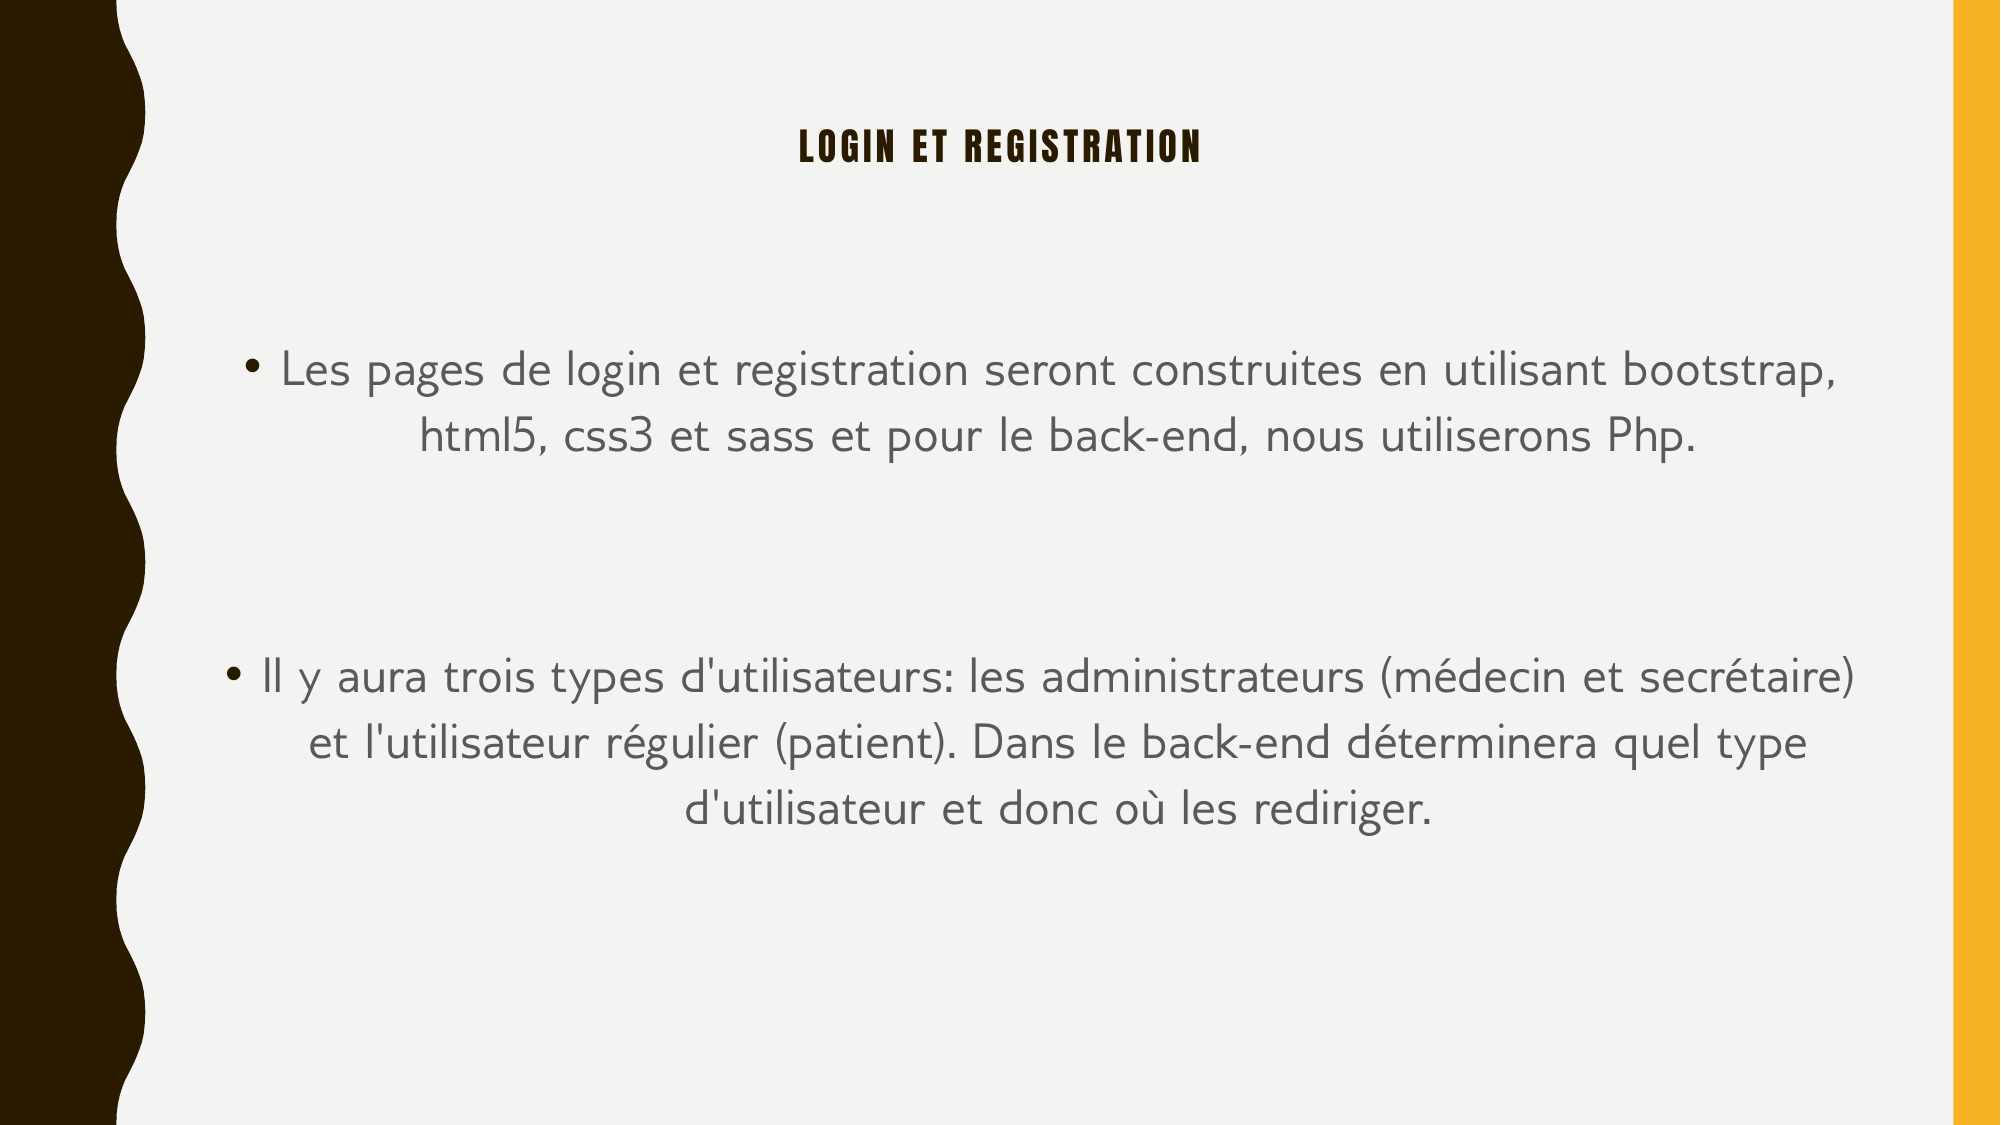

# Login et registration
Les pages de login et registration seront construites en utilisant bootstrap, html5, css3 et sass et pour le back-end, nous utiliserons Php.

Il y aura trois types d'utilisateurs: les administrateurs (médecin et secrétaire) et l'utilisateur régulier (patient). Dans le back-end déterminera quel type d'utilisateur et donc où les rediriger.